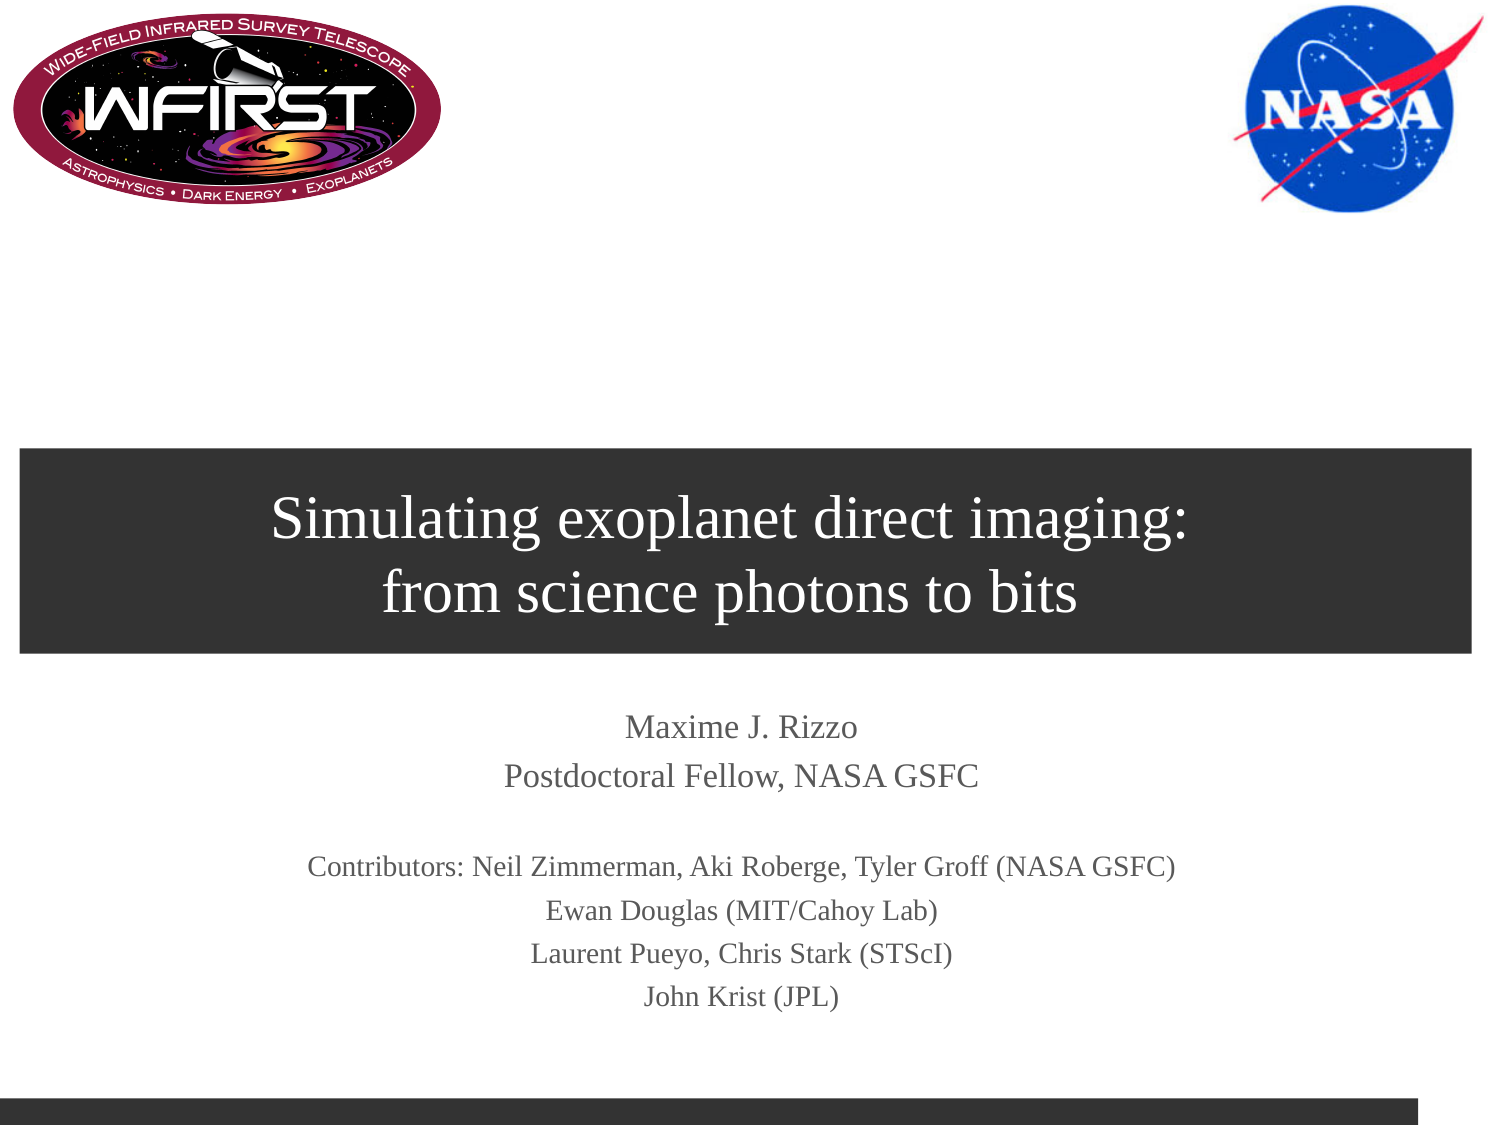

# Simulating exoplanet direct imaging: from science photons to bits
Maxime J. Rizzo
Postdoctoral Fellow, NASA GSFC

Contributors: Neil Zimmerman, Aki Roberge, Tyler Groff (NASA GSFC)
Ewan Douglas (MIT/Cahoy Lab)
Laurent Pueyo, Chris Stark (STScI)
John Krist (JPL)